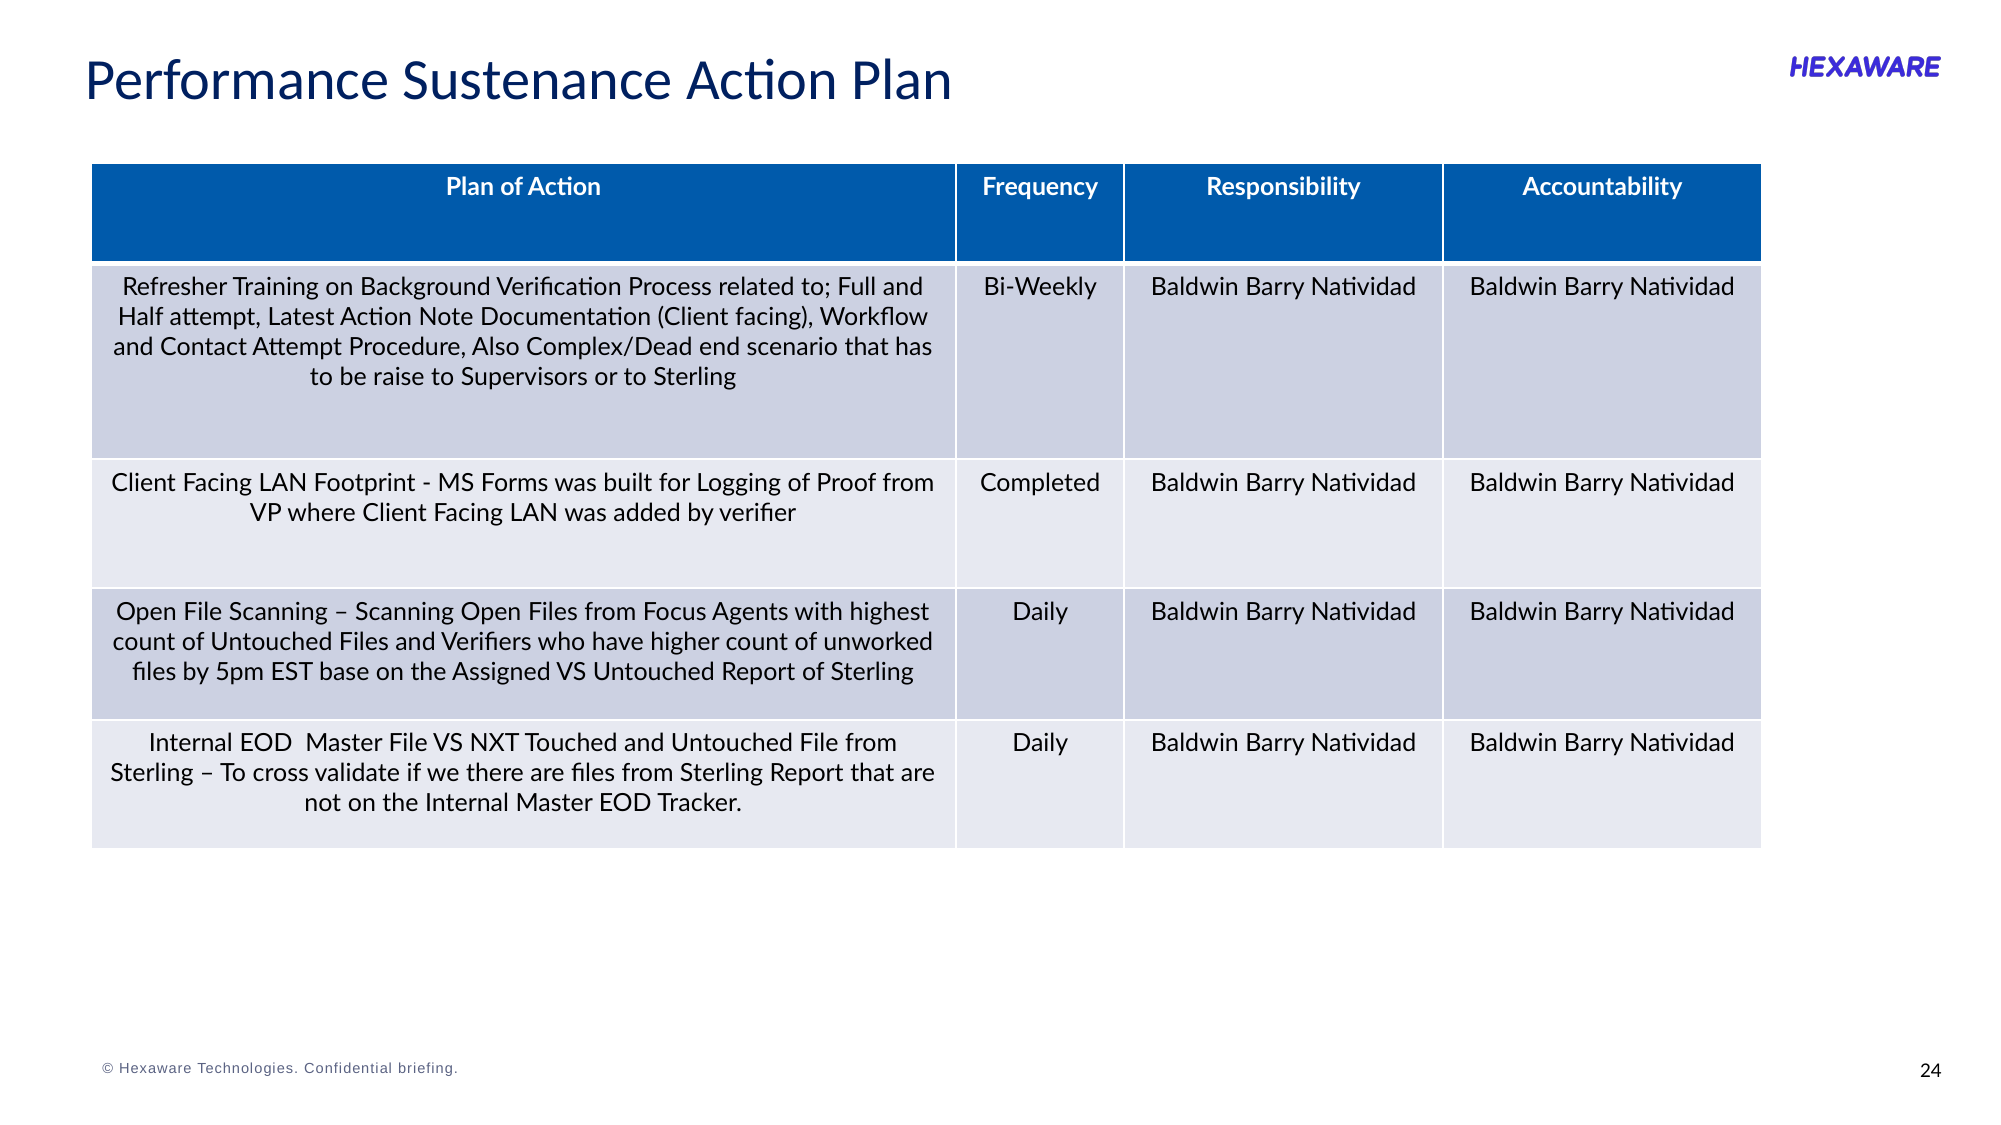

Performance Sustenance Action Plan
| Plan of Action | Frequency | Responsibility | Accountability |
| --- | --- | --- | --- |
| Refresher Training on Background Verification Process related to; Full and Half attempt, Latest Action Note Documentation (Client facing), Workflow and Contact Attempt Procedure, Also Complex/Dead end scenario that has to be raise to Supervisors or to Sterling | Bi-Weekly | Baldwin Barry Natividad | Baldwin Barry Natividad |
| Client Facing LAN Footprint - MS Forms was built for Logging of Proof from VP where Client Facing LAN was added by verifier | Completed | Baldwin Barry Natividad | Baldwin Barry Natividad |
| Open File Scanning – Scanning Open Files from Focus Agents with highest count of Untouched Files and Verifiers who have higher count of unworked files by 5pm EST base on the Assigned VS Untouched Report of Sterling | Daily | Baldwin Barry Natividad | Baldwin Barry Natividad |
| Internal EOD Master File VS NXT Touched and Untouched File from Sterling – To cross validate if we there are files from Sterling Report that are not on the Internal Master EOD Tracker. | Daily | Baldwin Barry Natividad | Baldwin Barry Natividad |